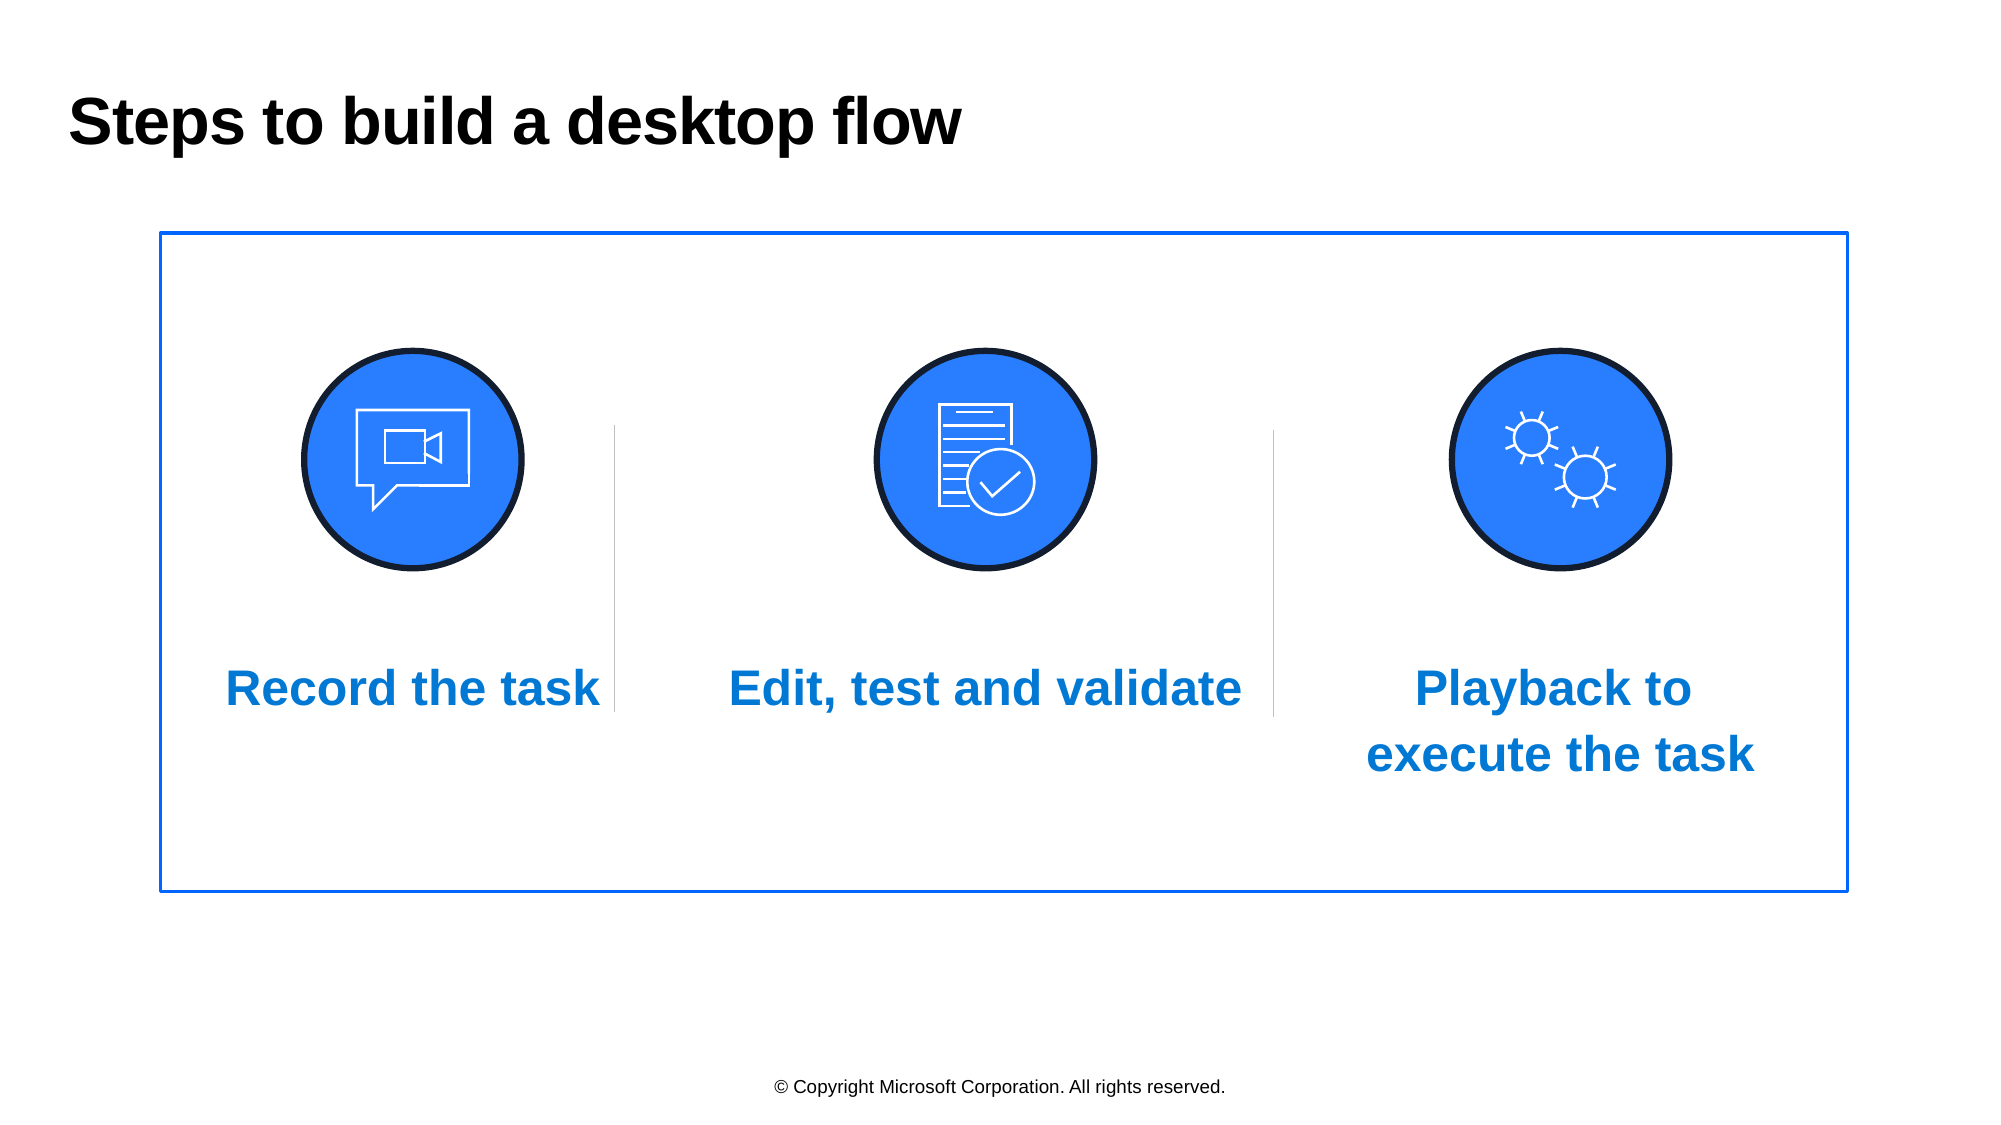

# Steps to build a desktop flow

Record the task
Edit, test and validate
Playback to
execute the task